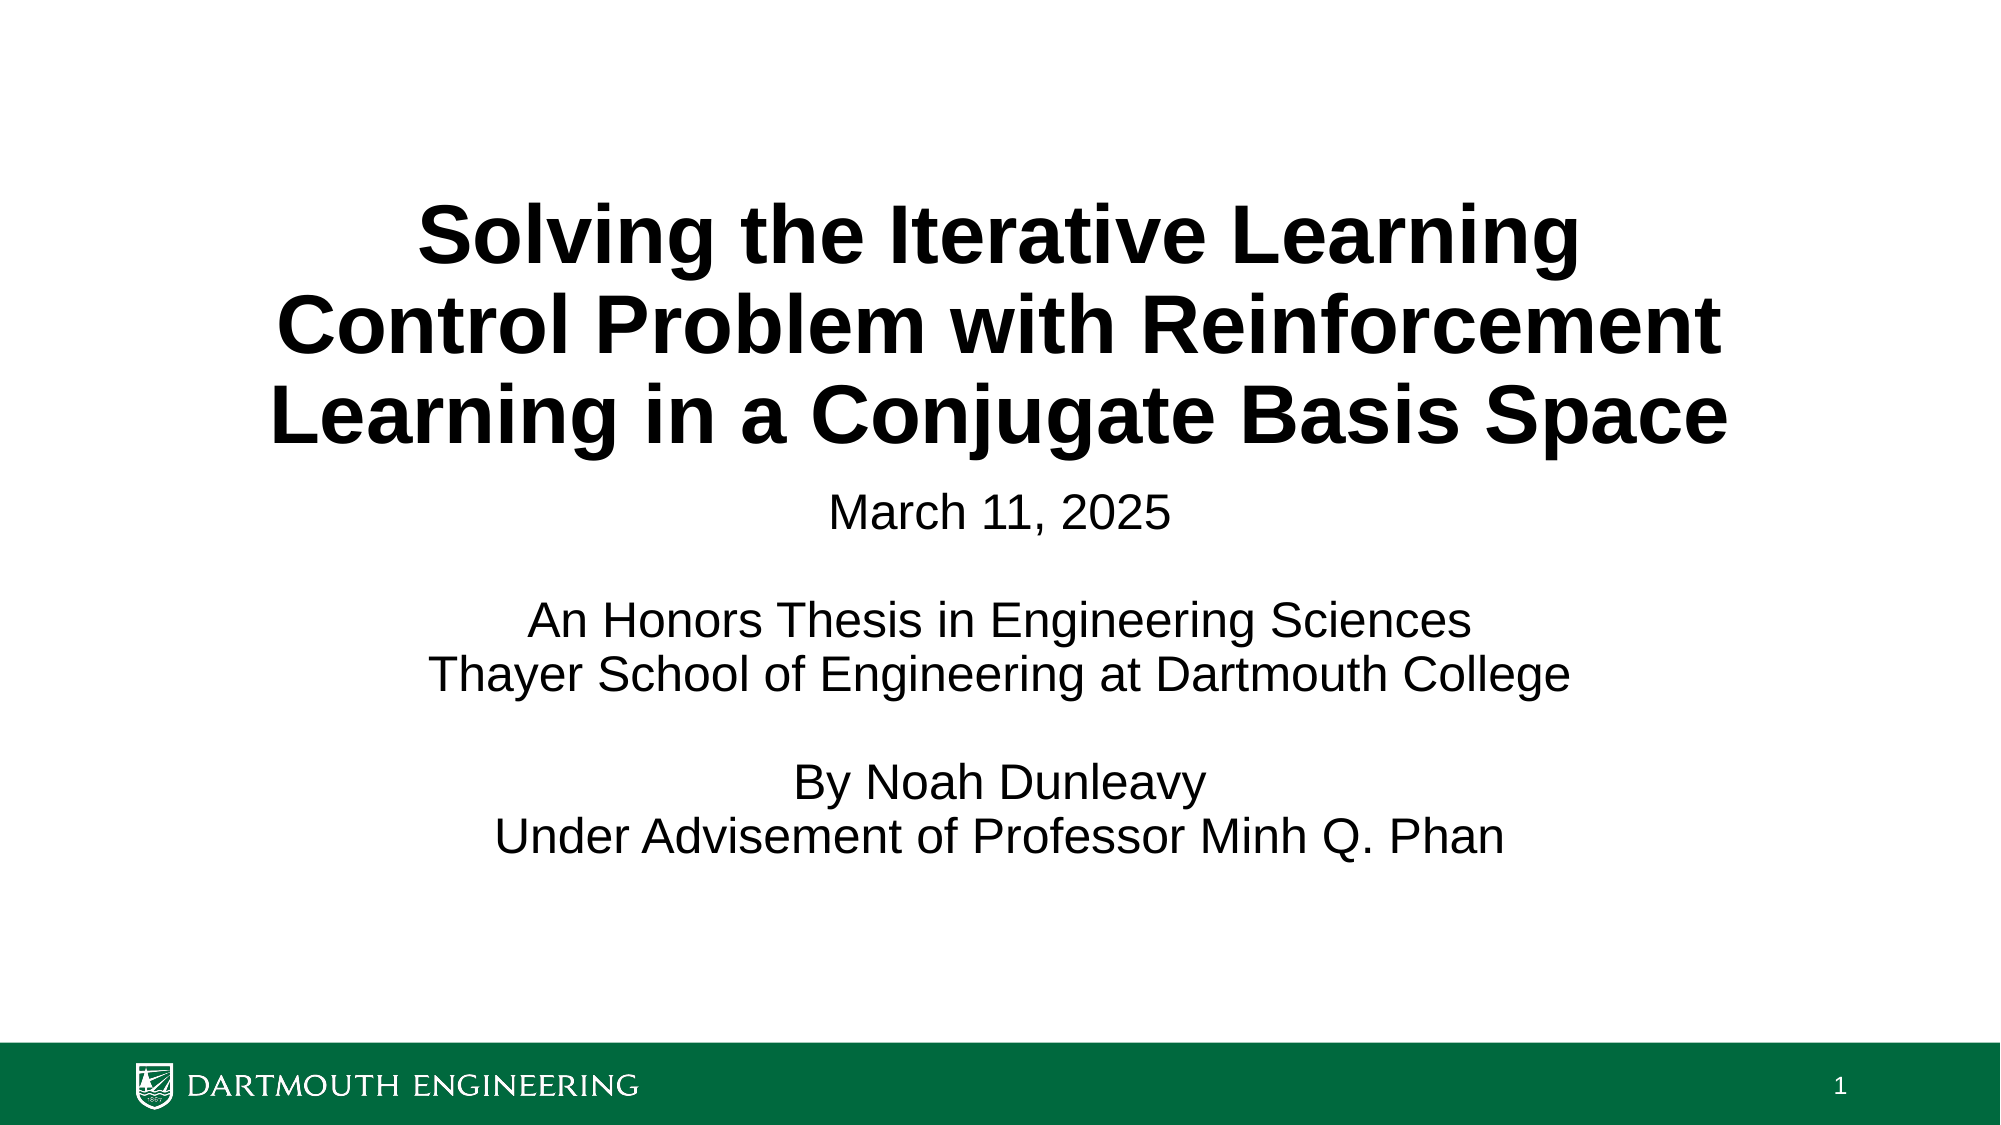

# Solving the Iterative Learning Control Problem with Reinforcement Learning in a Conjugate Basis Space
March 11, 2025

An Honors Thesis in Engineering Sciences
Thayer School of Engineering at Dartmouth College

By Noah Dunleavy
Under Advisement of Professor Minh Q. Phan
1